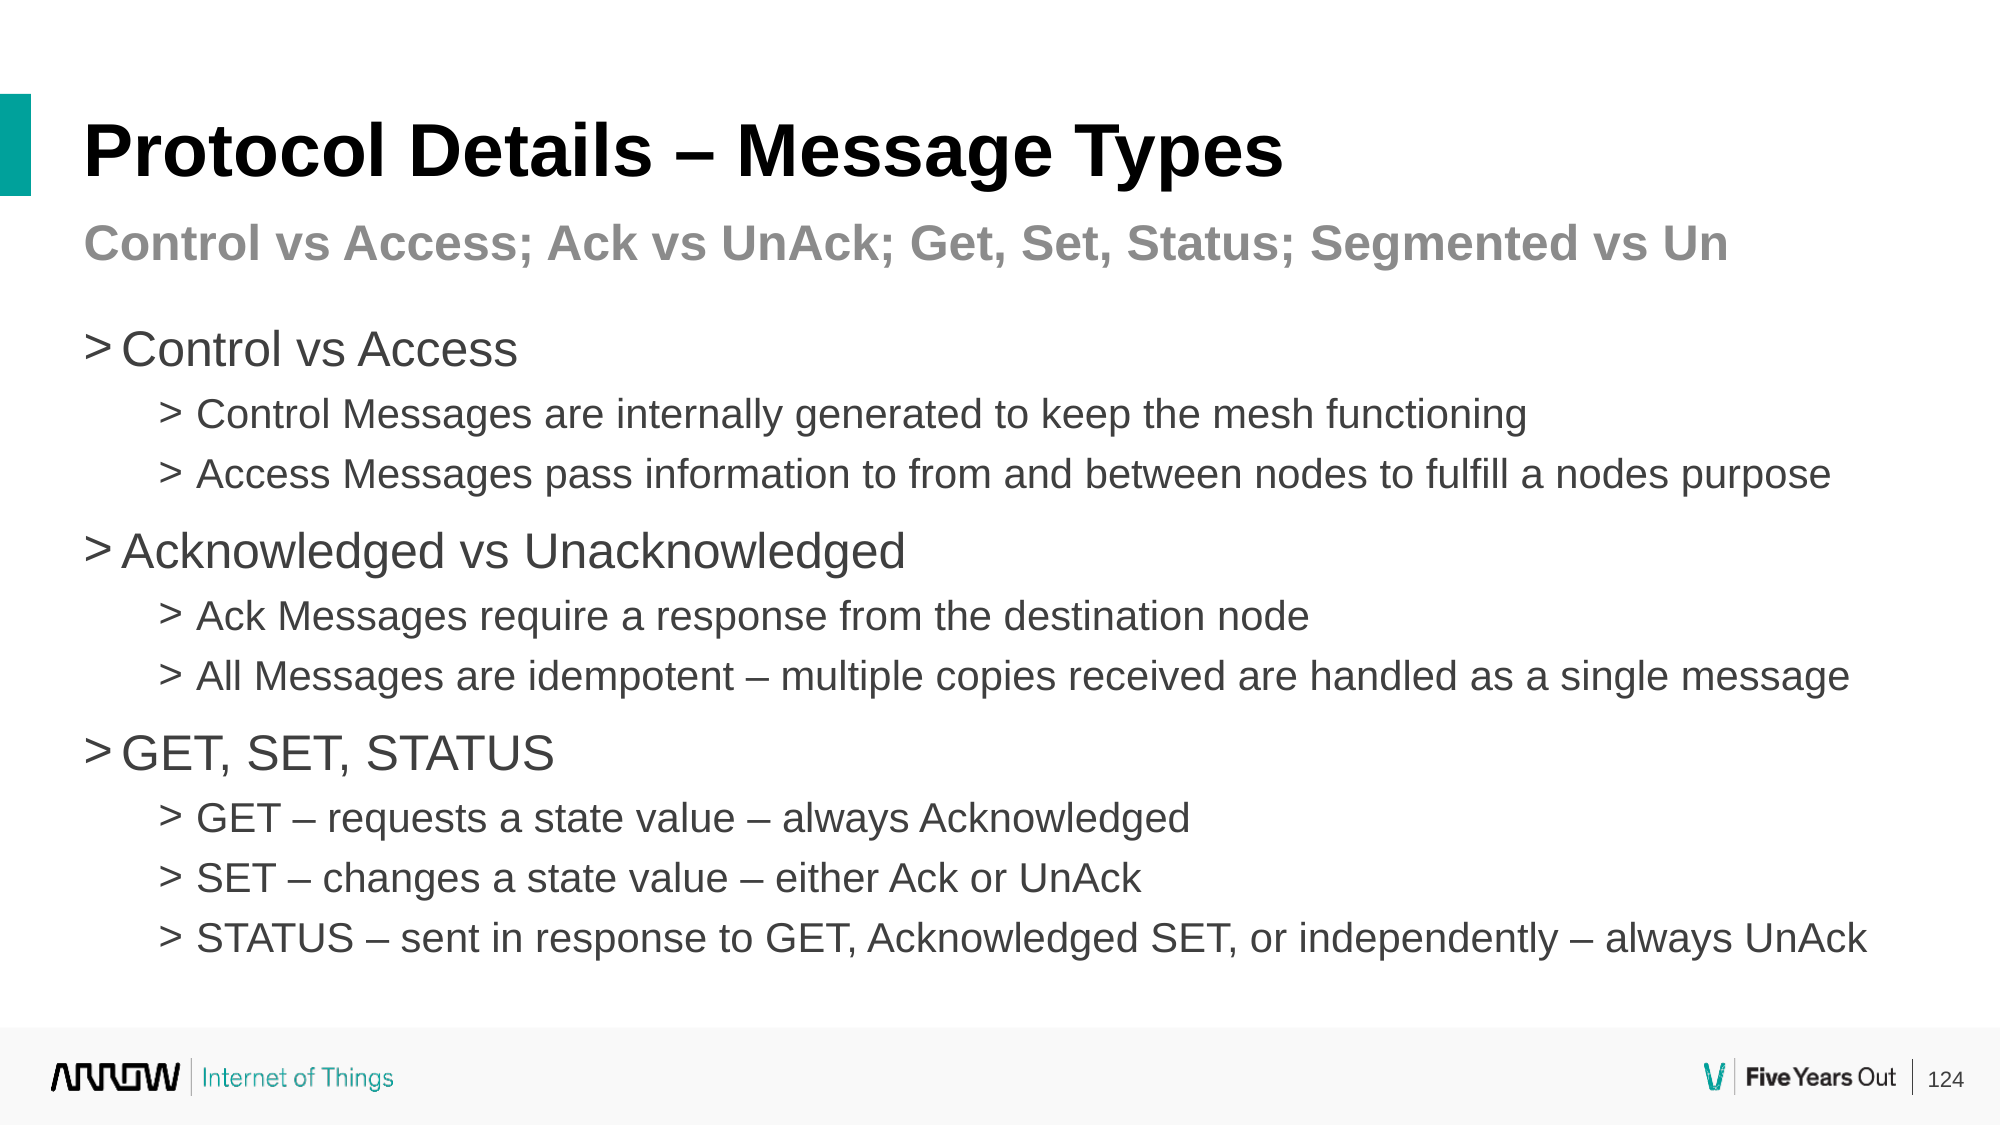

Protocol Details – Message Types
Control vs Access; Ack vs UnAck; Get, Set, Status; Segmented vs Un
Control vs Access
Control Messages are internally generated to keep the mesh functioning
Access Messages pass information to from and between nodes to fulfill a nodes purpose
Acknowledged vs Unacknowledged
Ack Messages require a response from the destination node
All Messages are idempotent – multiple copies received are handled as a single message
GET, SET, STATUS
GET – requests a state value – always Acknowledged
SET – changes a state value – either Ack or UnAck
STATUS – sent in response to GET, Acknowledged SET, or independently – always UnAck